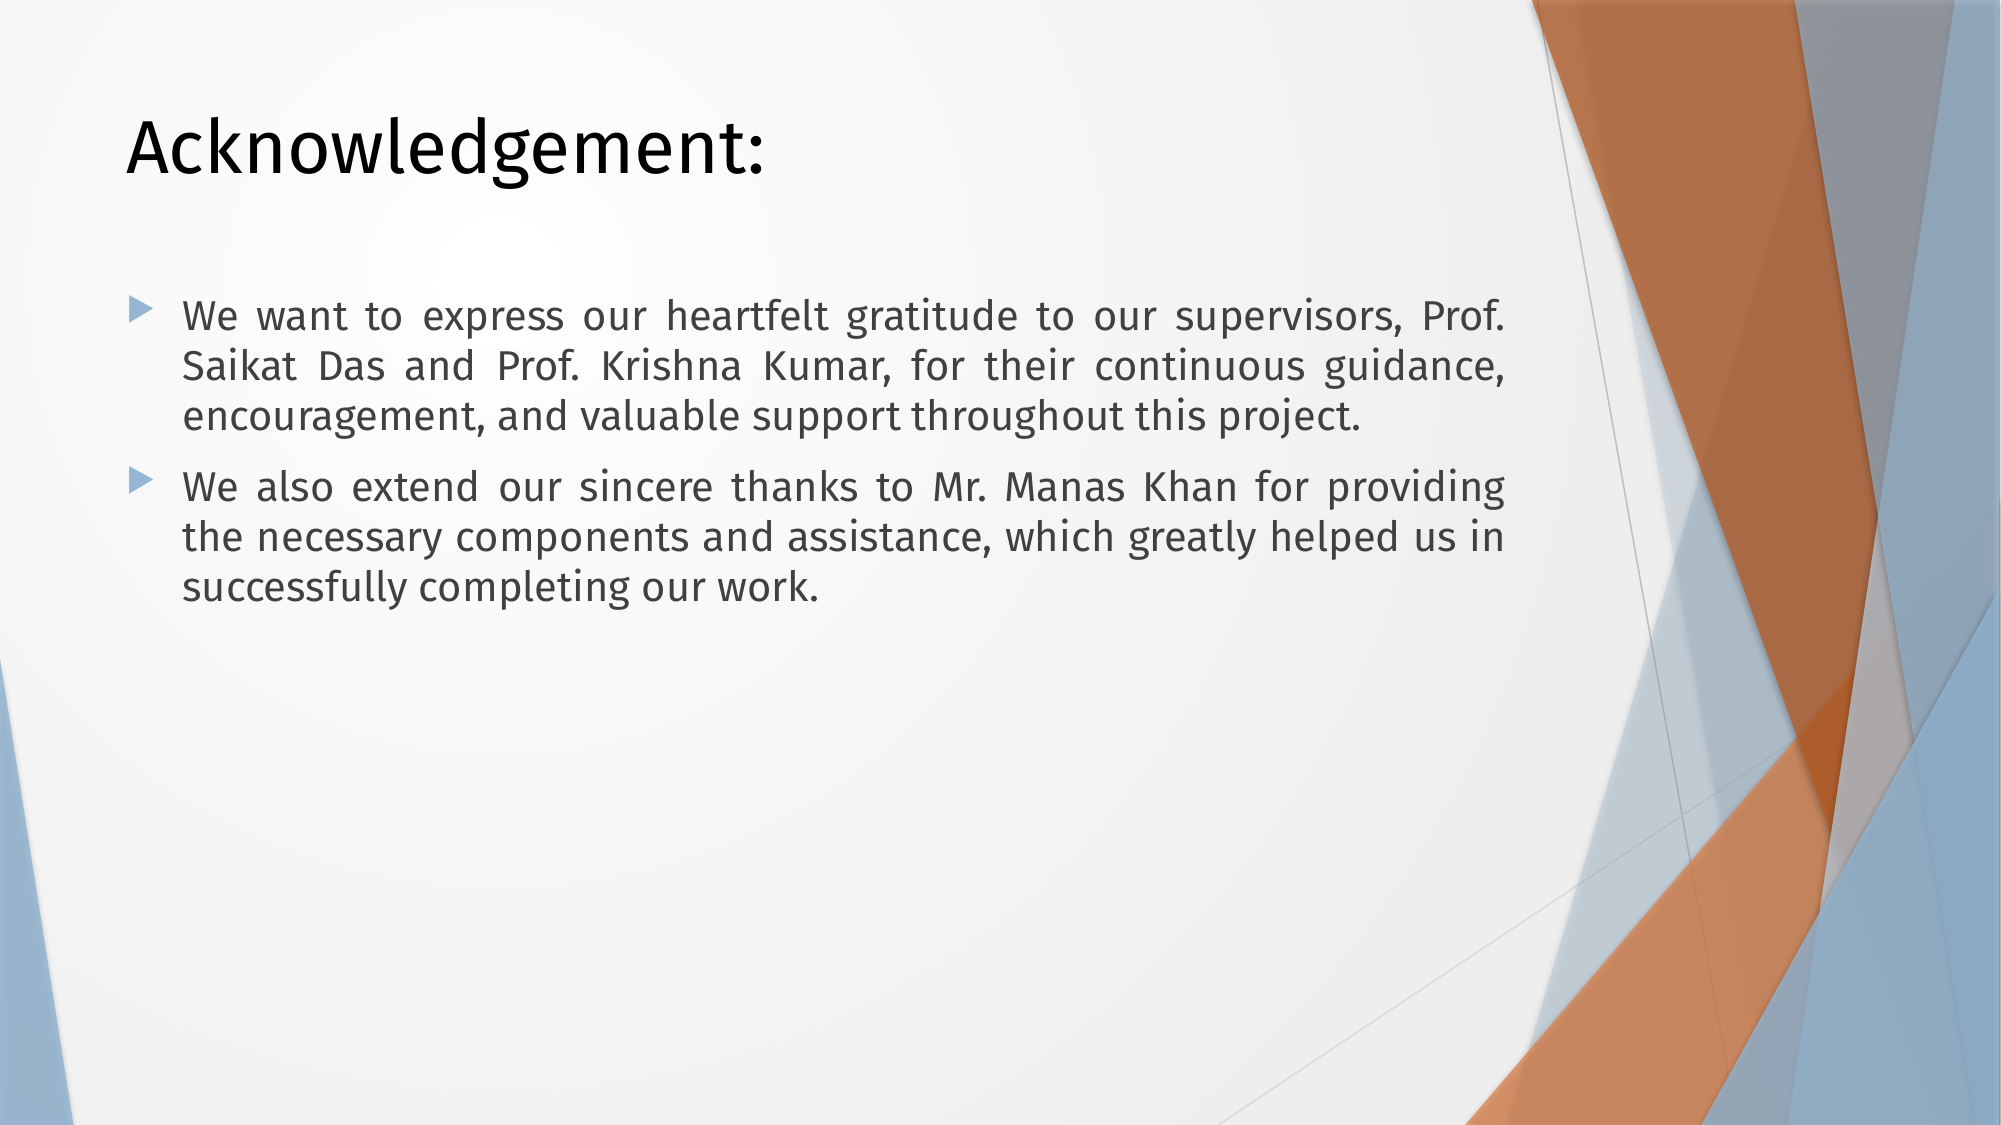

# Acknowledgement:
We want to express our heartfelt gratitude to our supervisors, Prof. Saikat Das and Prof. Krishna Kumar, for their continuous guidance, encouragement, and valuable support throughout this project.
We also extend our sincere thanks to Mr. Manas Khan for providing the necessary components and assistance, which greatly helped us in successfully completing our work.